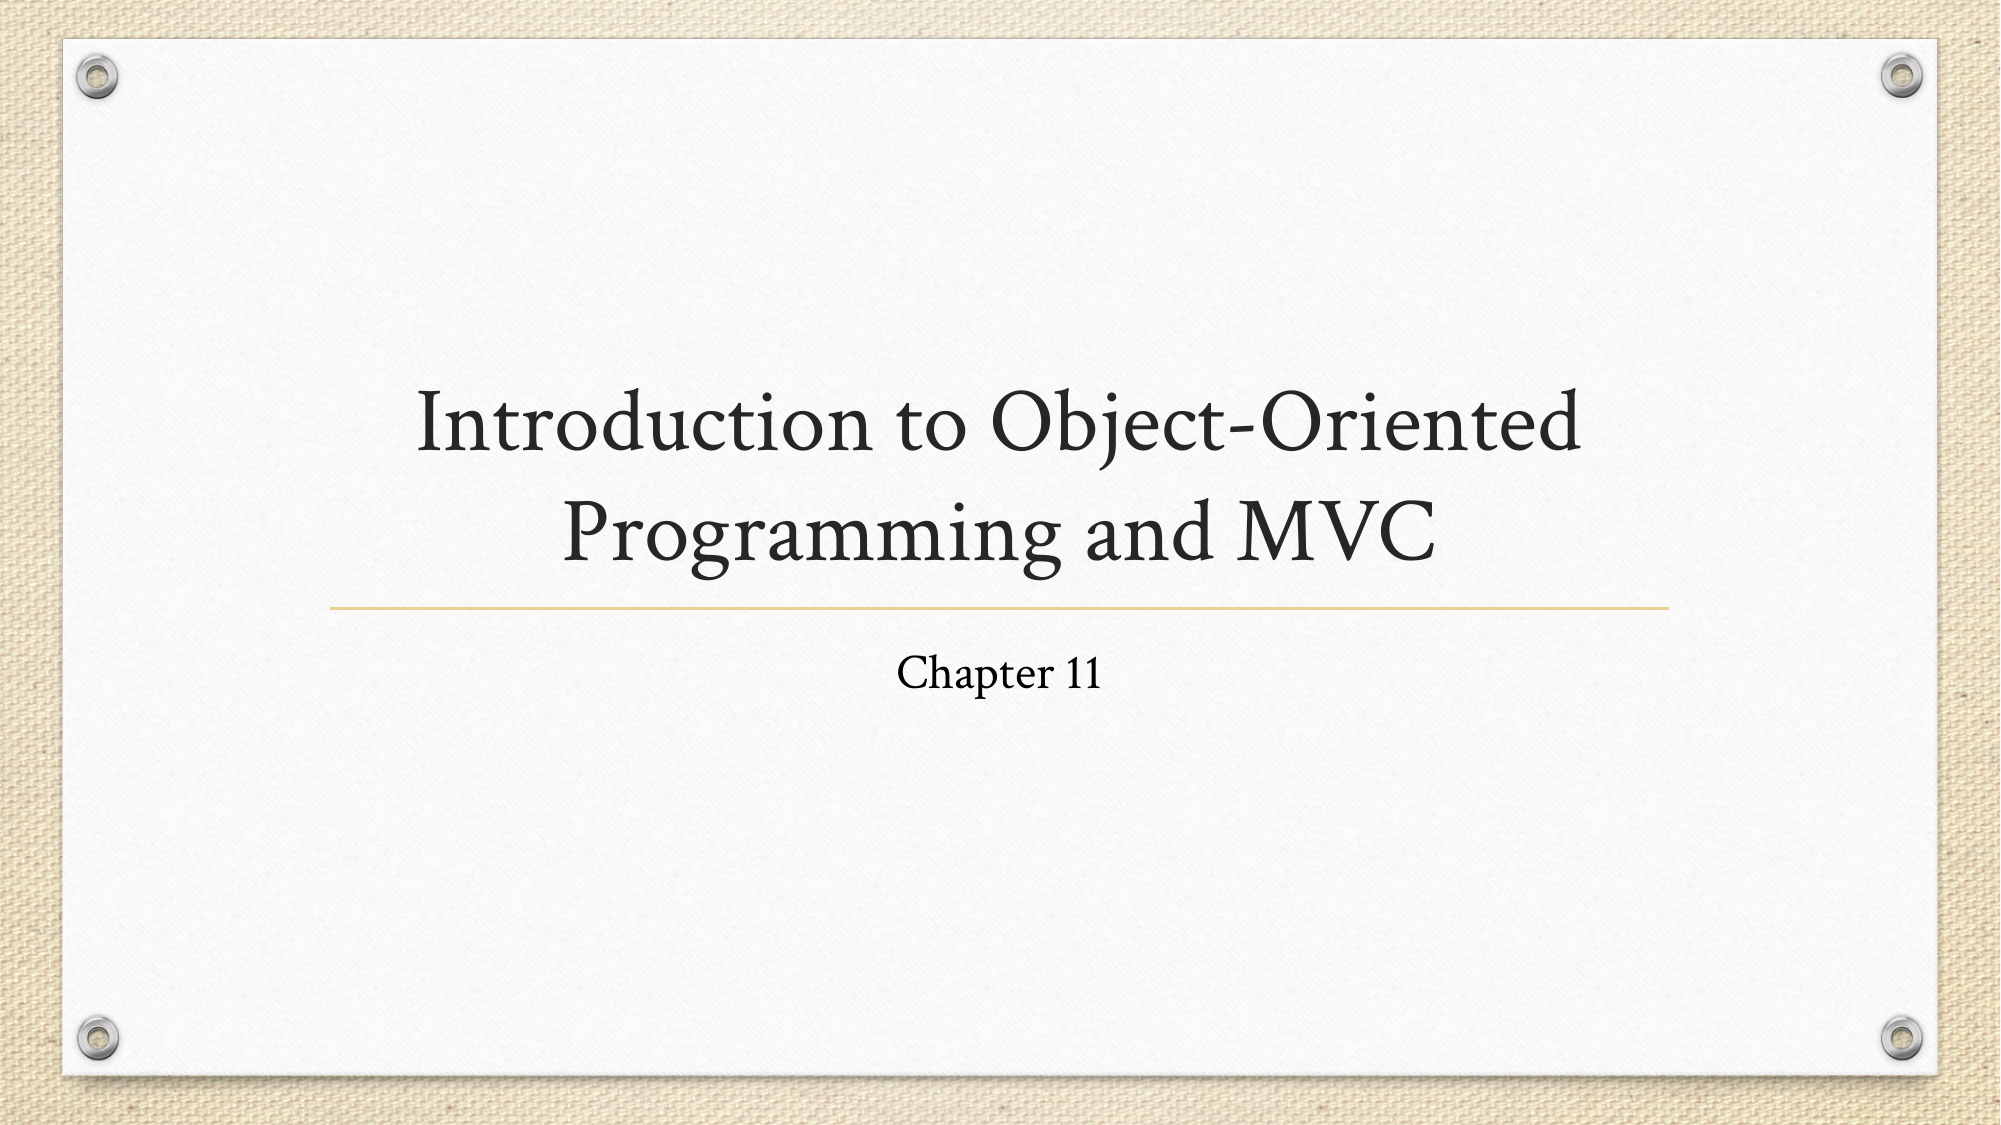

# Introduction to Object-Oriented Programming and MVC
Chapter 11